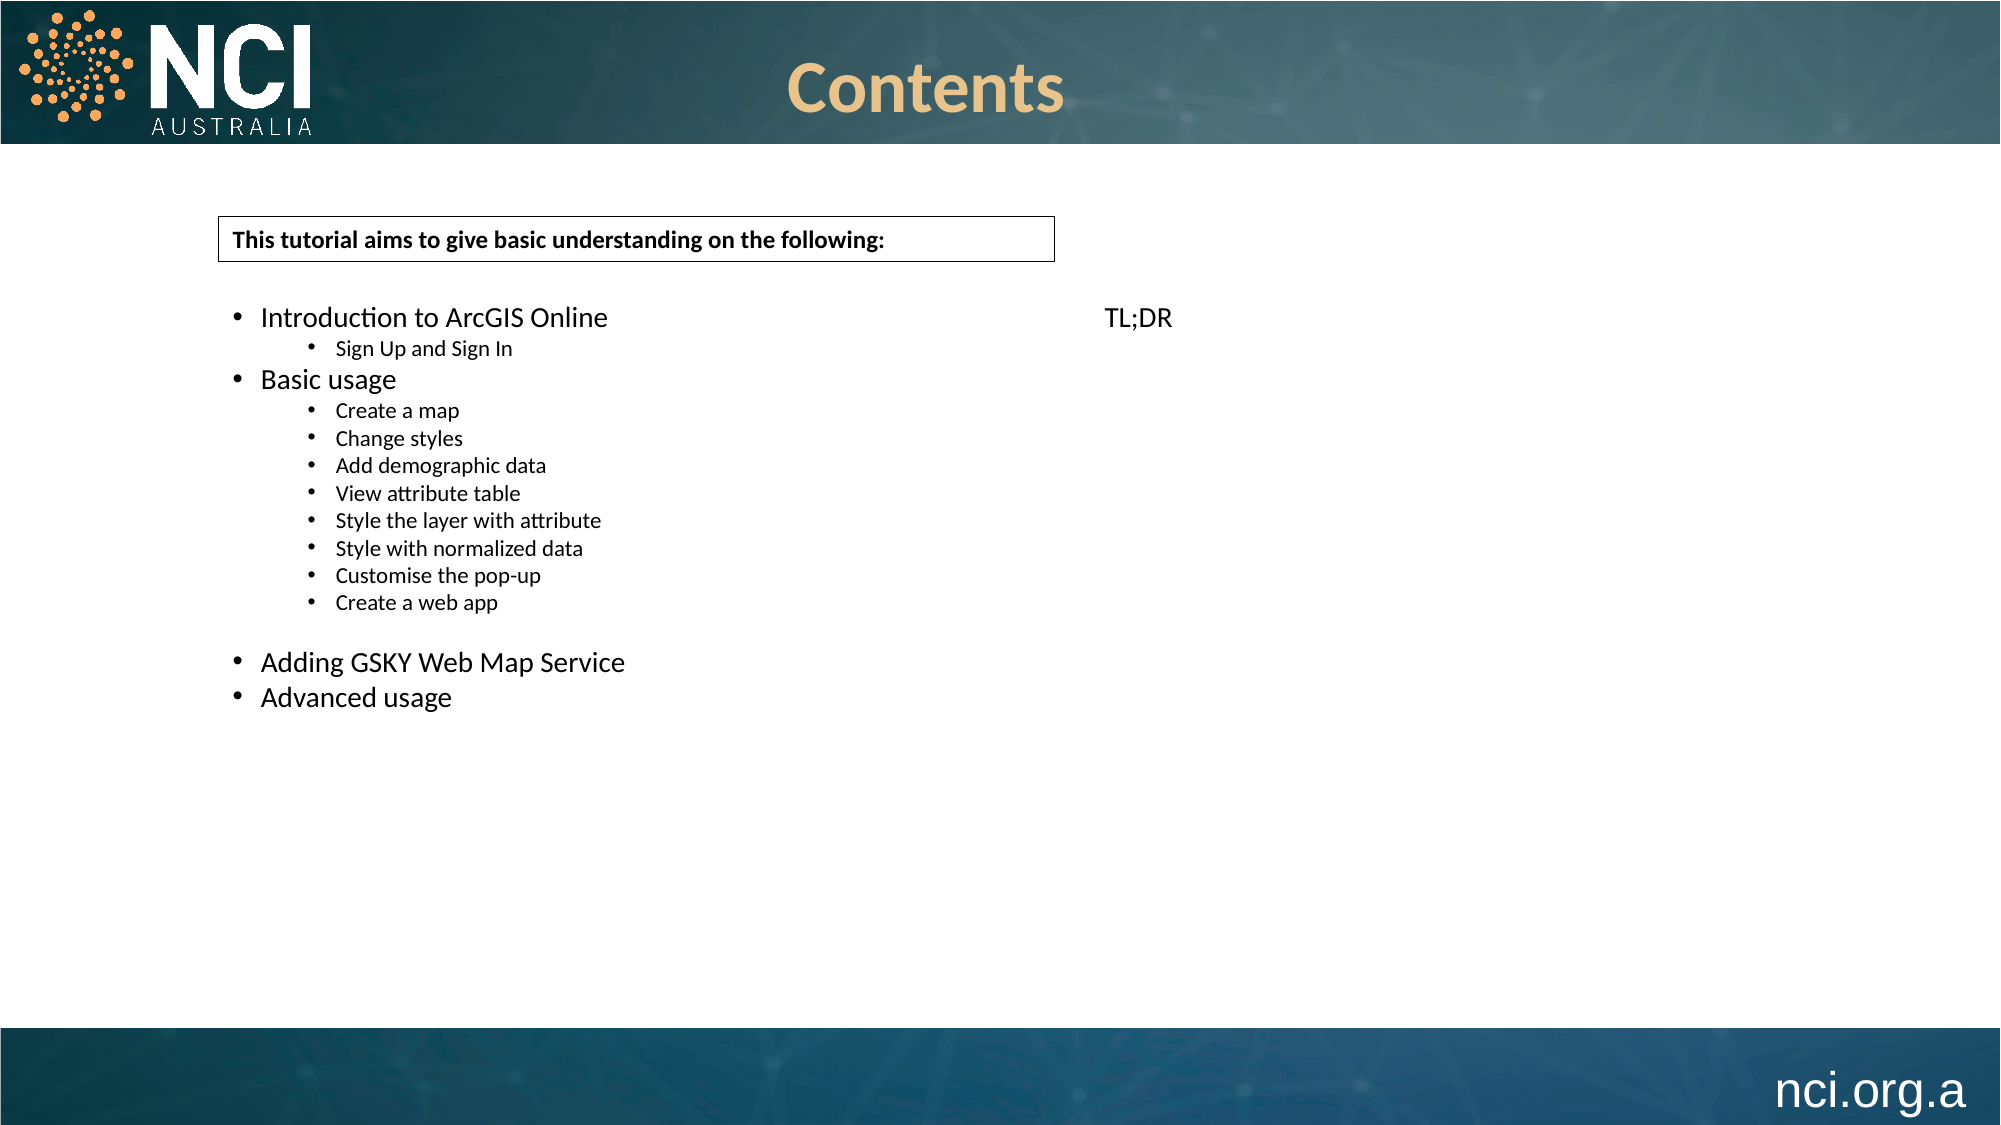

Contents
This tutorial aims to give basic understanding on the following:
Introduction to ArcGIS Online
Sign Up and Sign In
Basic usage
Create a map
Change styles
Add demographic data
View attribute table
Style the layer with attribute
Style with normalized data
Customise the pop-up
Create a web app

Adding GSKY Web Map Service
Advanced usage

TL;DR